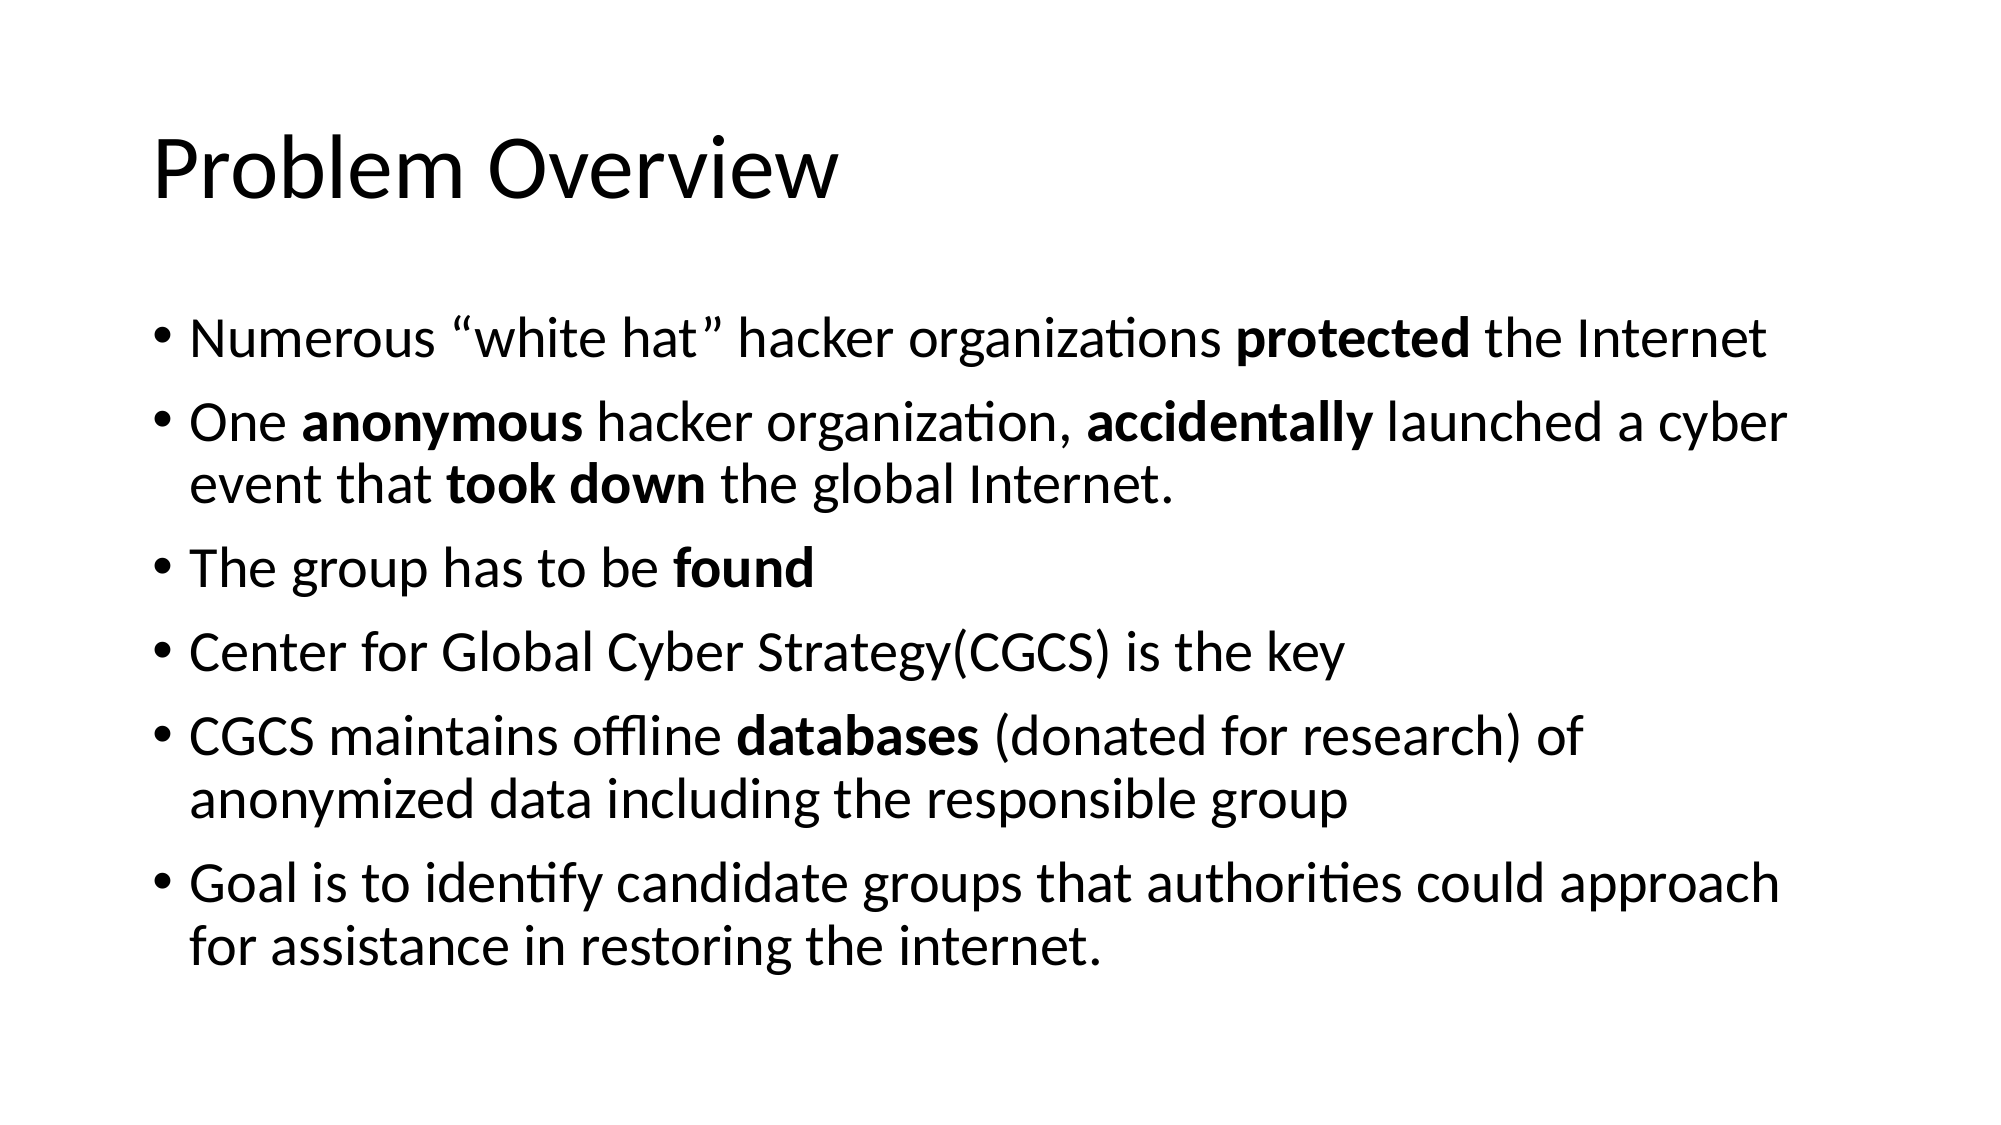

# Problem Overview
Numerous “white hat” hacker organizations protected the Internet
One anonymous hacker organization, accidentally launched a cyber event that took down the global Internet.
The group has to be found
Center for Global Cyber Strategy(CGCS) is the key
CGCS maintains offline databases (donated for research) of anonymized data including the responsible group
Goal is to identify candidate groups that authorities could approach for assistance in restoring the internet.